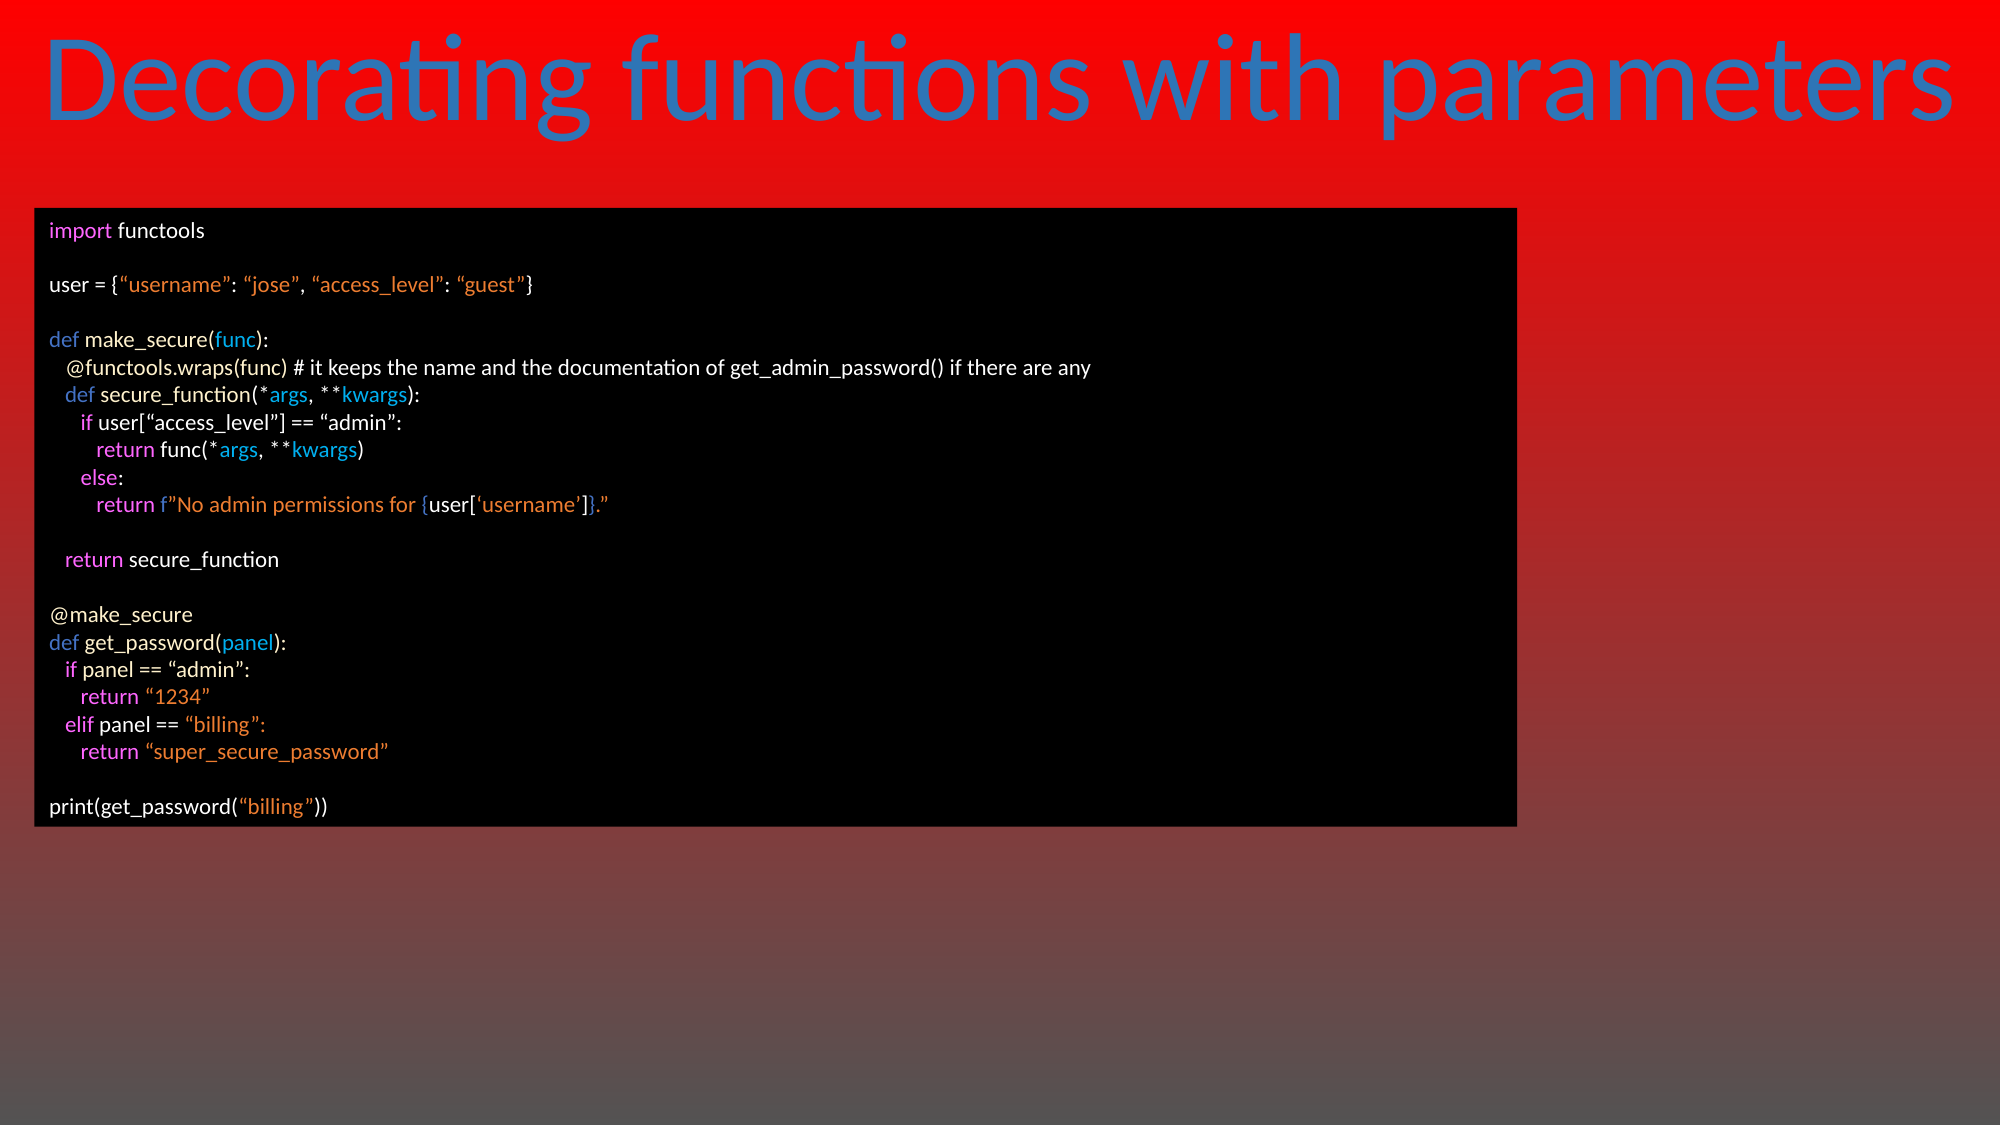

# Decorating functions with parameters

import functools

user = {“username”: “jose”, “access_level”: “guest”}

def make_secure(func):
   @functools.wraps(func) # it keeps the name and the documentation of get_admin_password() if there are any
   def secure_function(*args, **kwargs):
      if user[“access_level”] == “admin”:
         return func(*args, **kwargs)
      else:
         return f”No admin permissions for {user[‘username’]}.”

   return secure_function

@make_secure
def get_password(panel):
   if panel == “admin”:
      return “1234”
   elif panel == “billing”:
      return “super_secure_password”

print(get_password(“billing”))

493